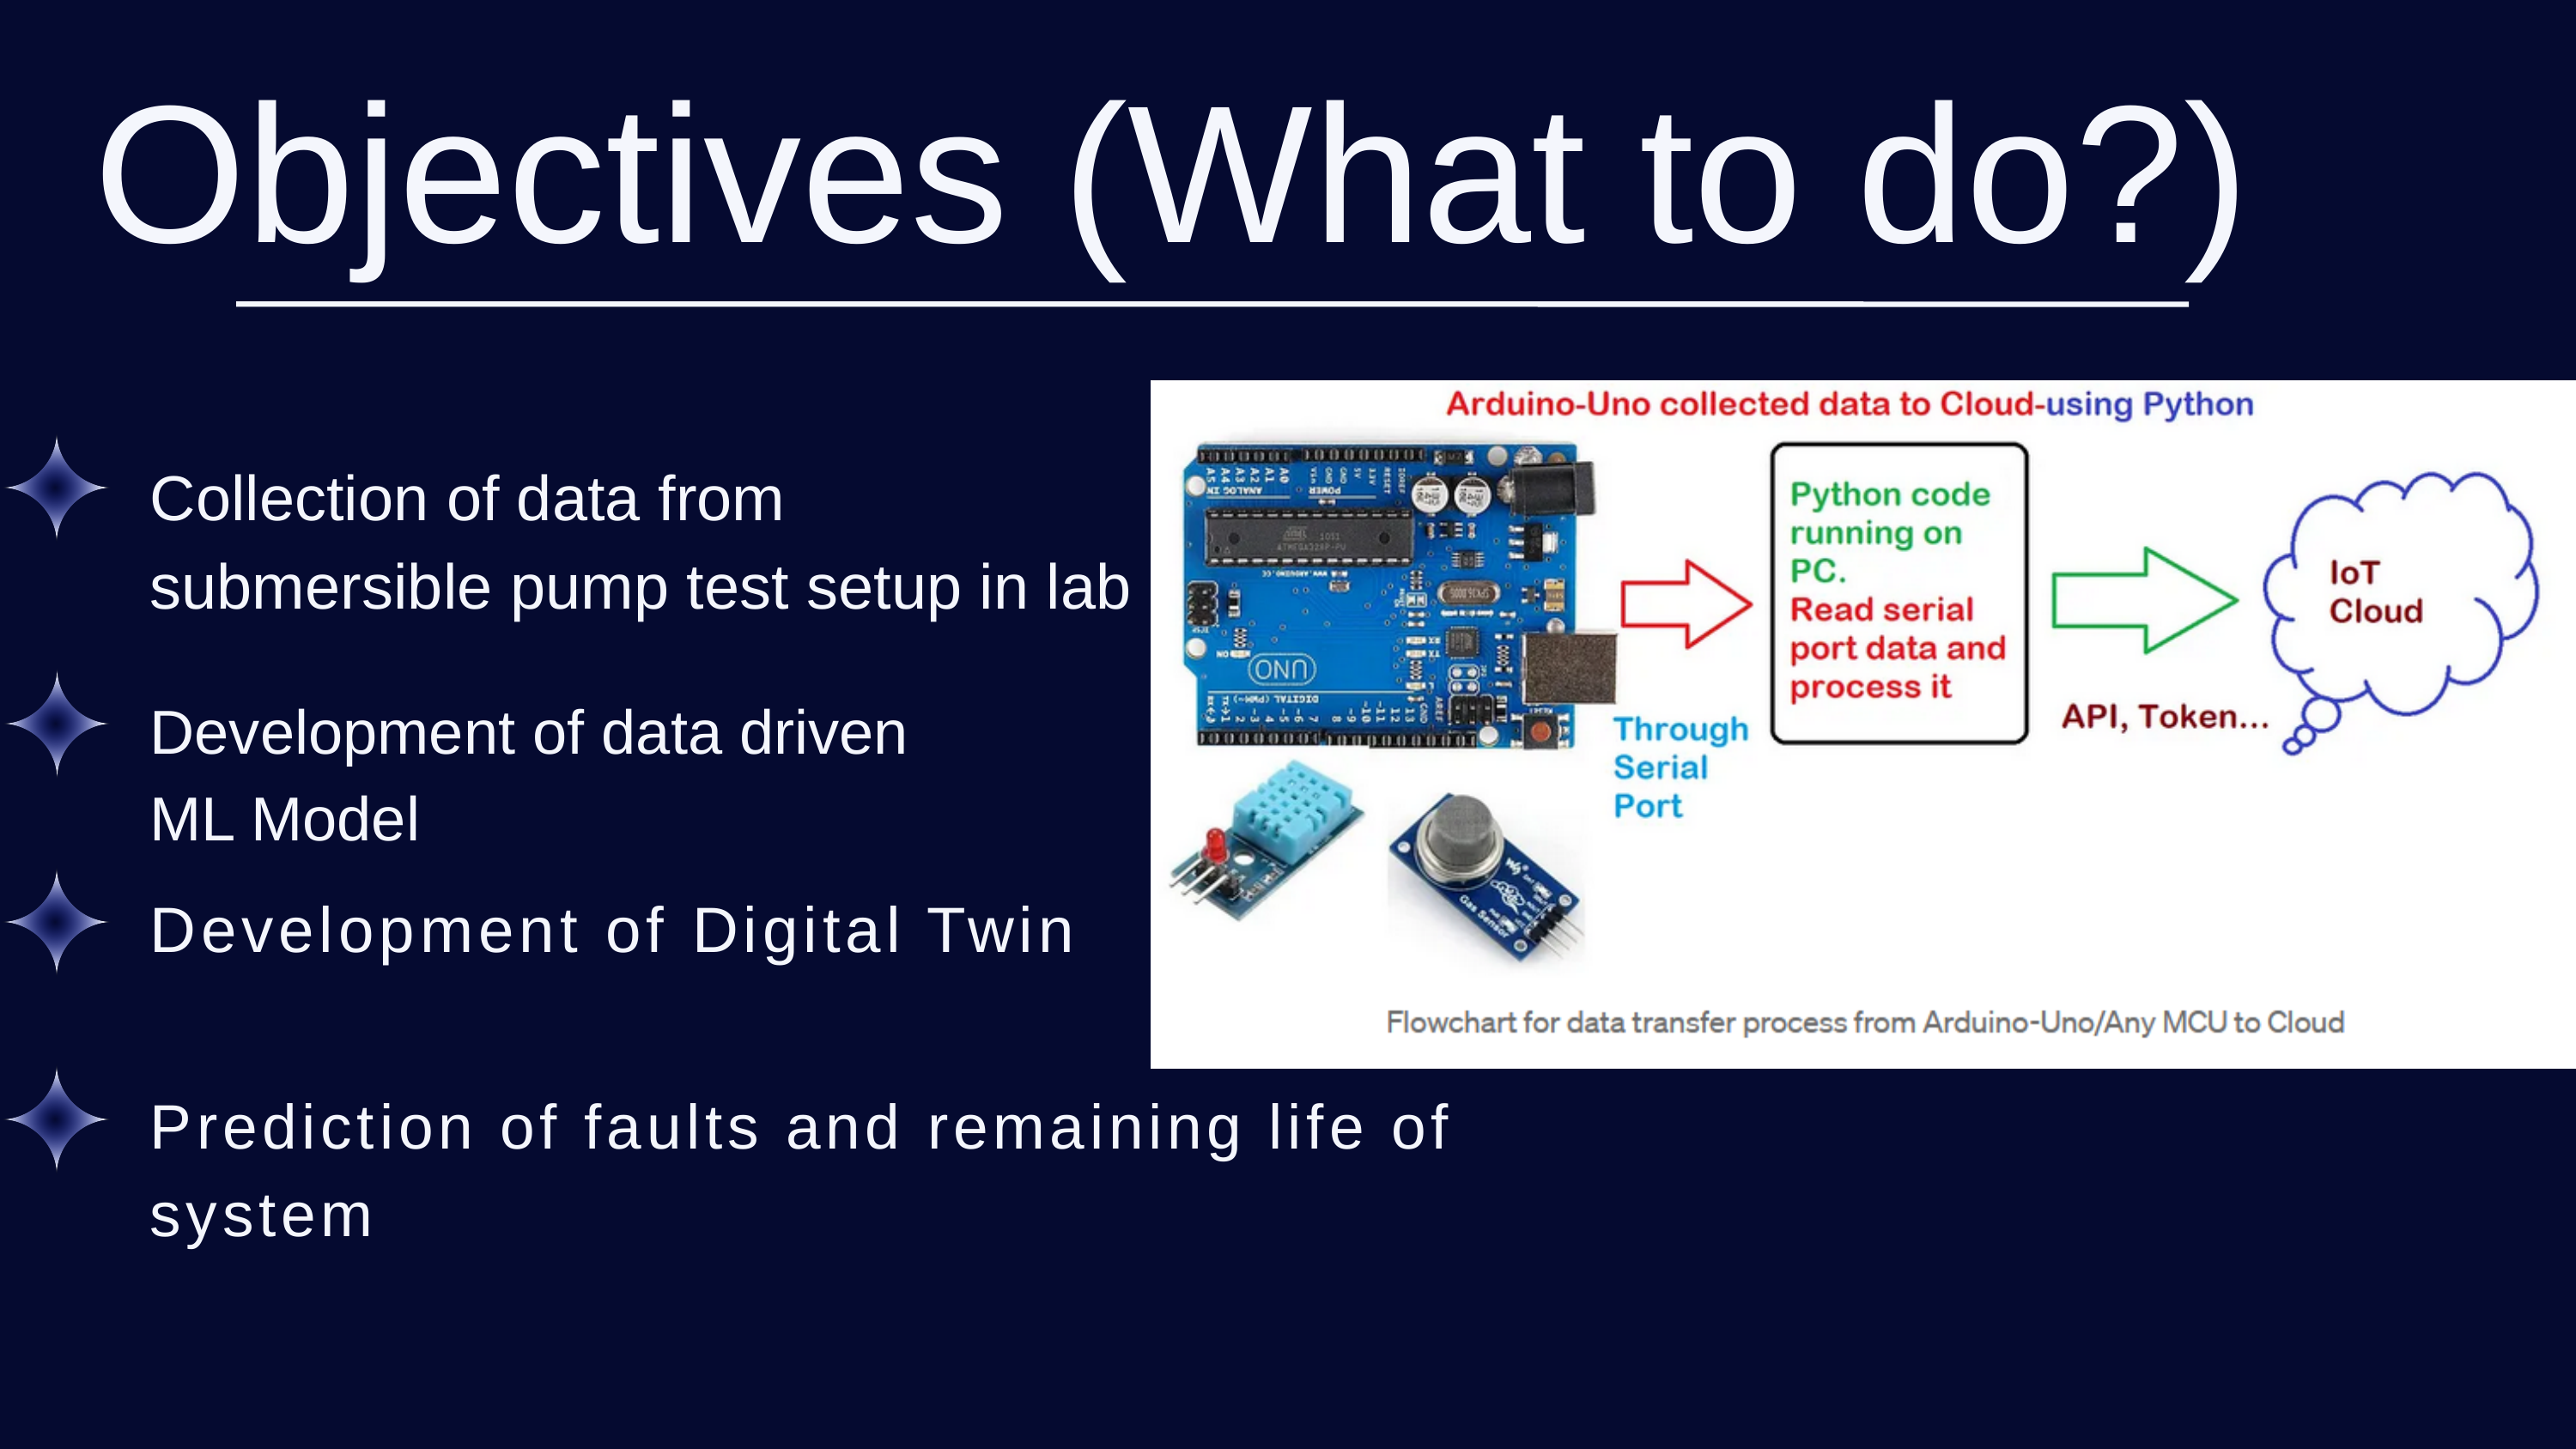

Objectives (What to do?)

Collection of data from
submersible pump test setup in lab

Development of data driven
ML Model

Development of Digital Twin

Prediction of faults and remaining life of system